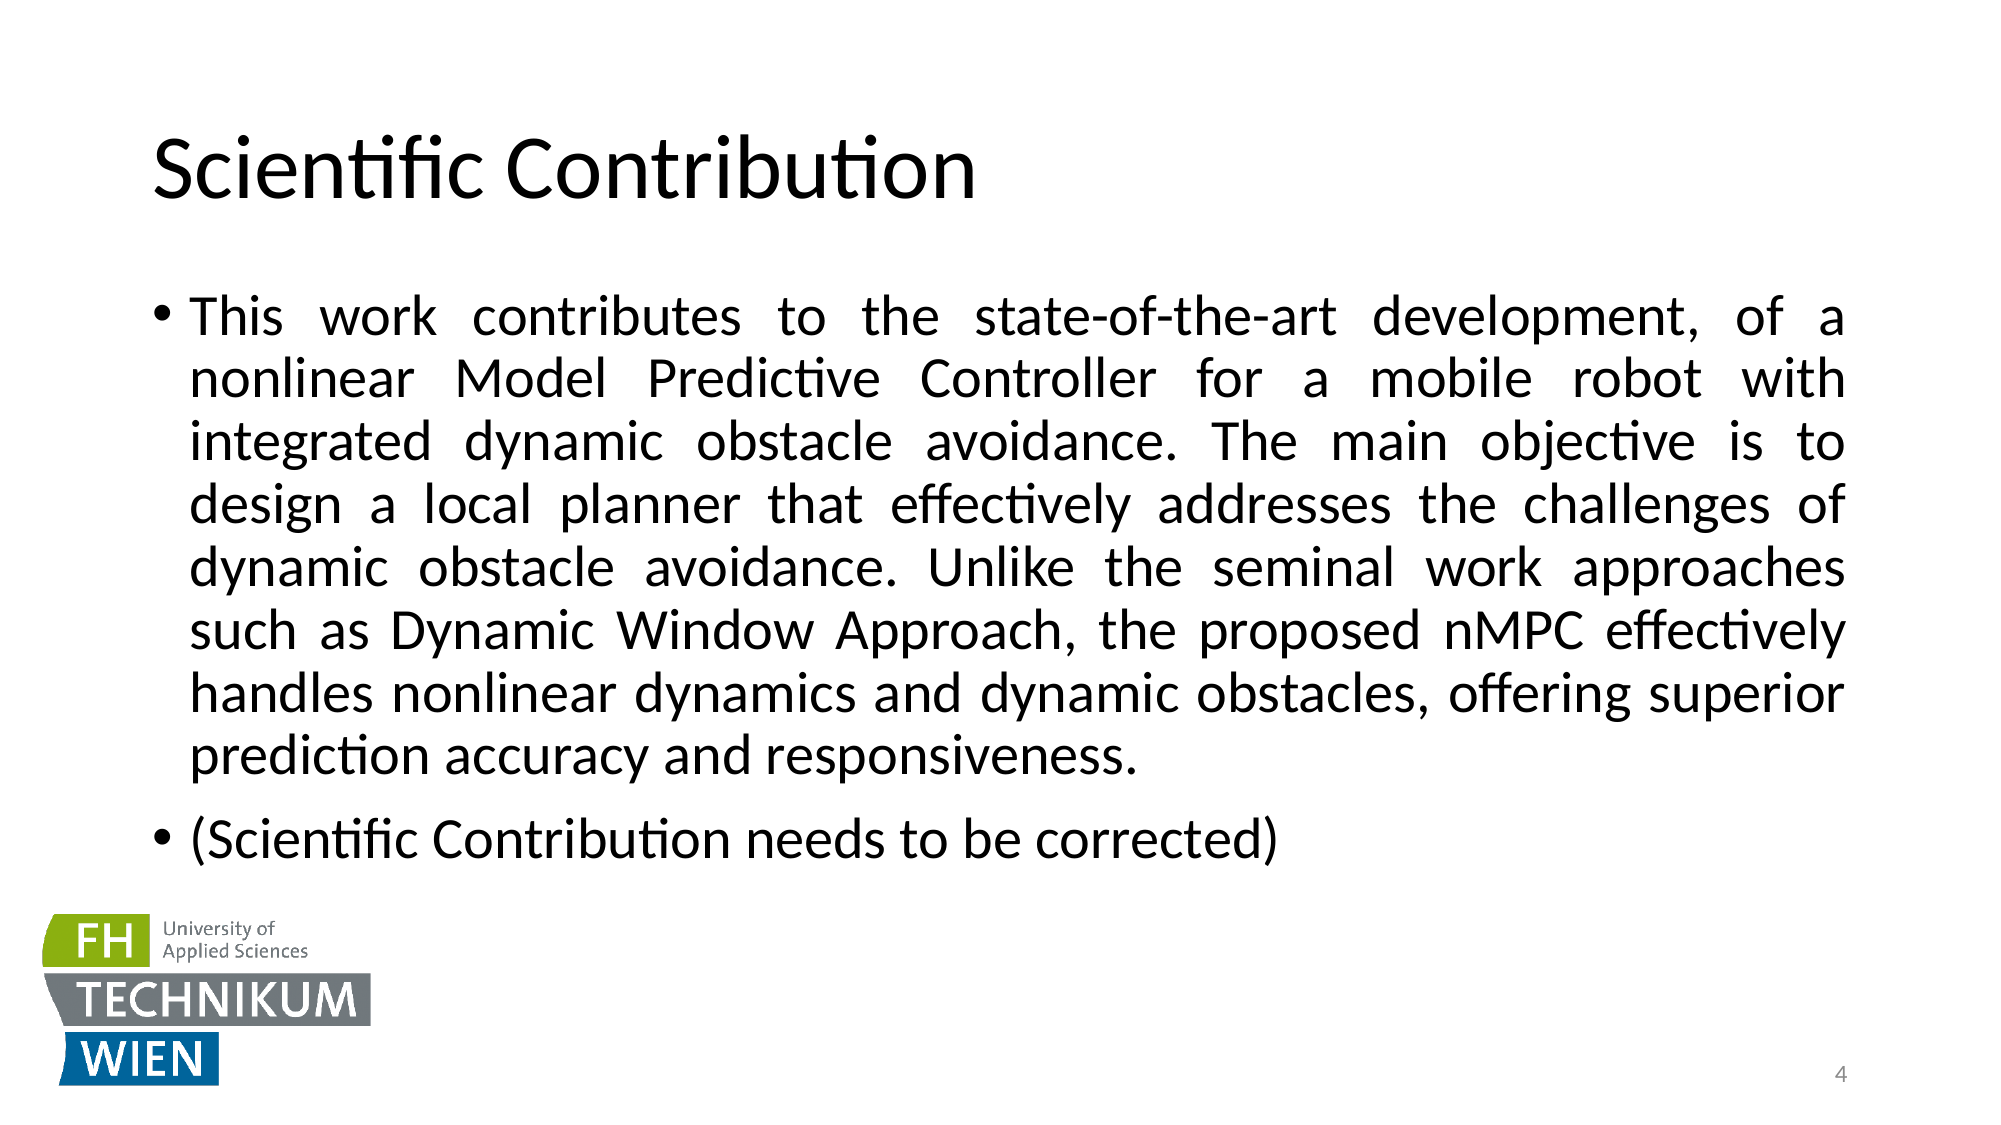

# Scientific Contribution
This work contributes to the state-of-the-art development, of a nonlinear Model Predictive Controller for a mobile robot with integrated dynamic obstacle avoidance. The main objective is to design a local planner that effectively addresses the challenges of dynamic obstacle avoidance. Unlike the seminal work approaches such as Dynamic Window Approach, the proposed nMPC effectively handles nonlinear dynamics and dynamic obstacles, offering superior prediction accuracy and responsiveness.
(Scientific Contribution needs to be corrected)
4